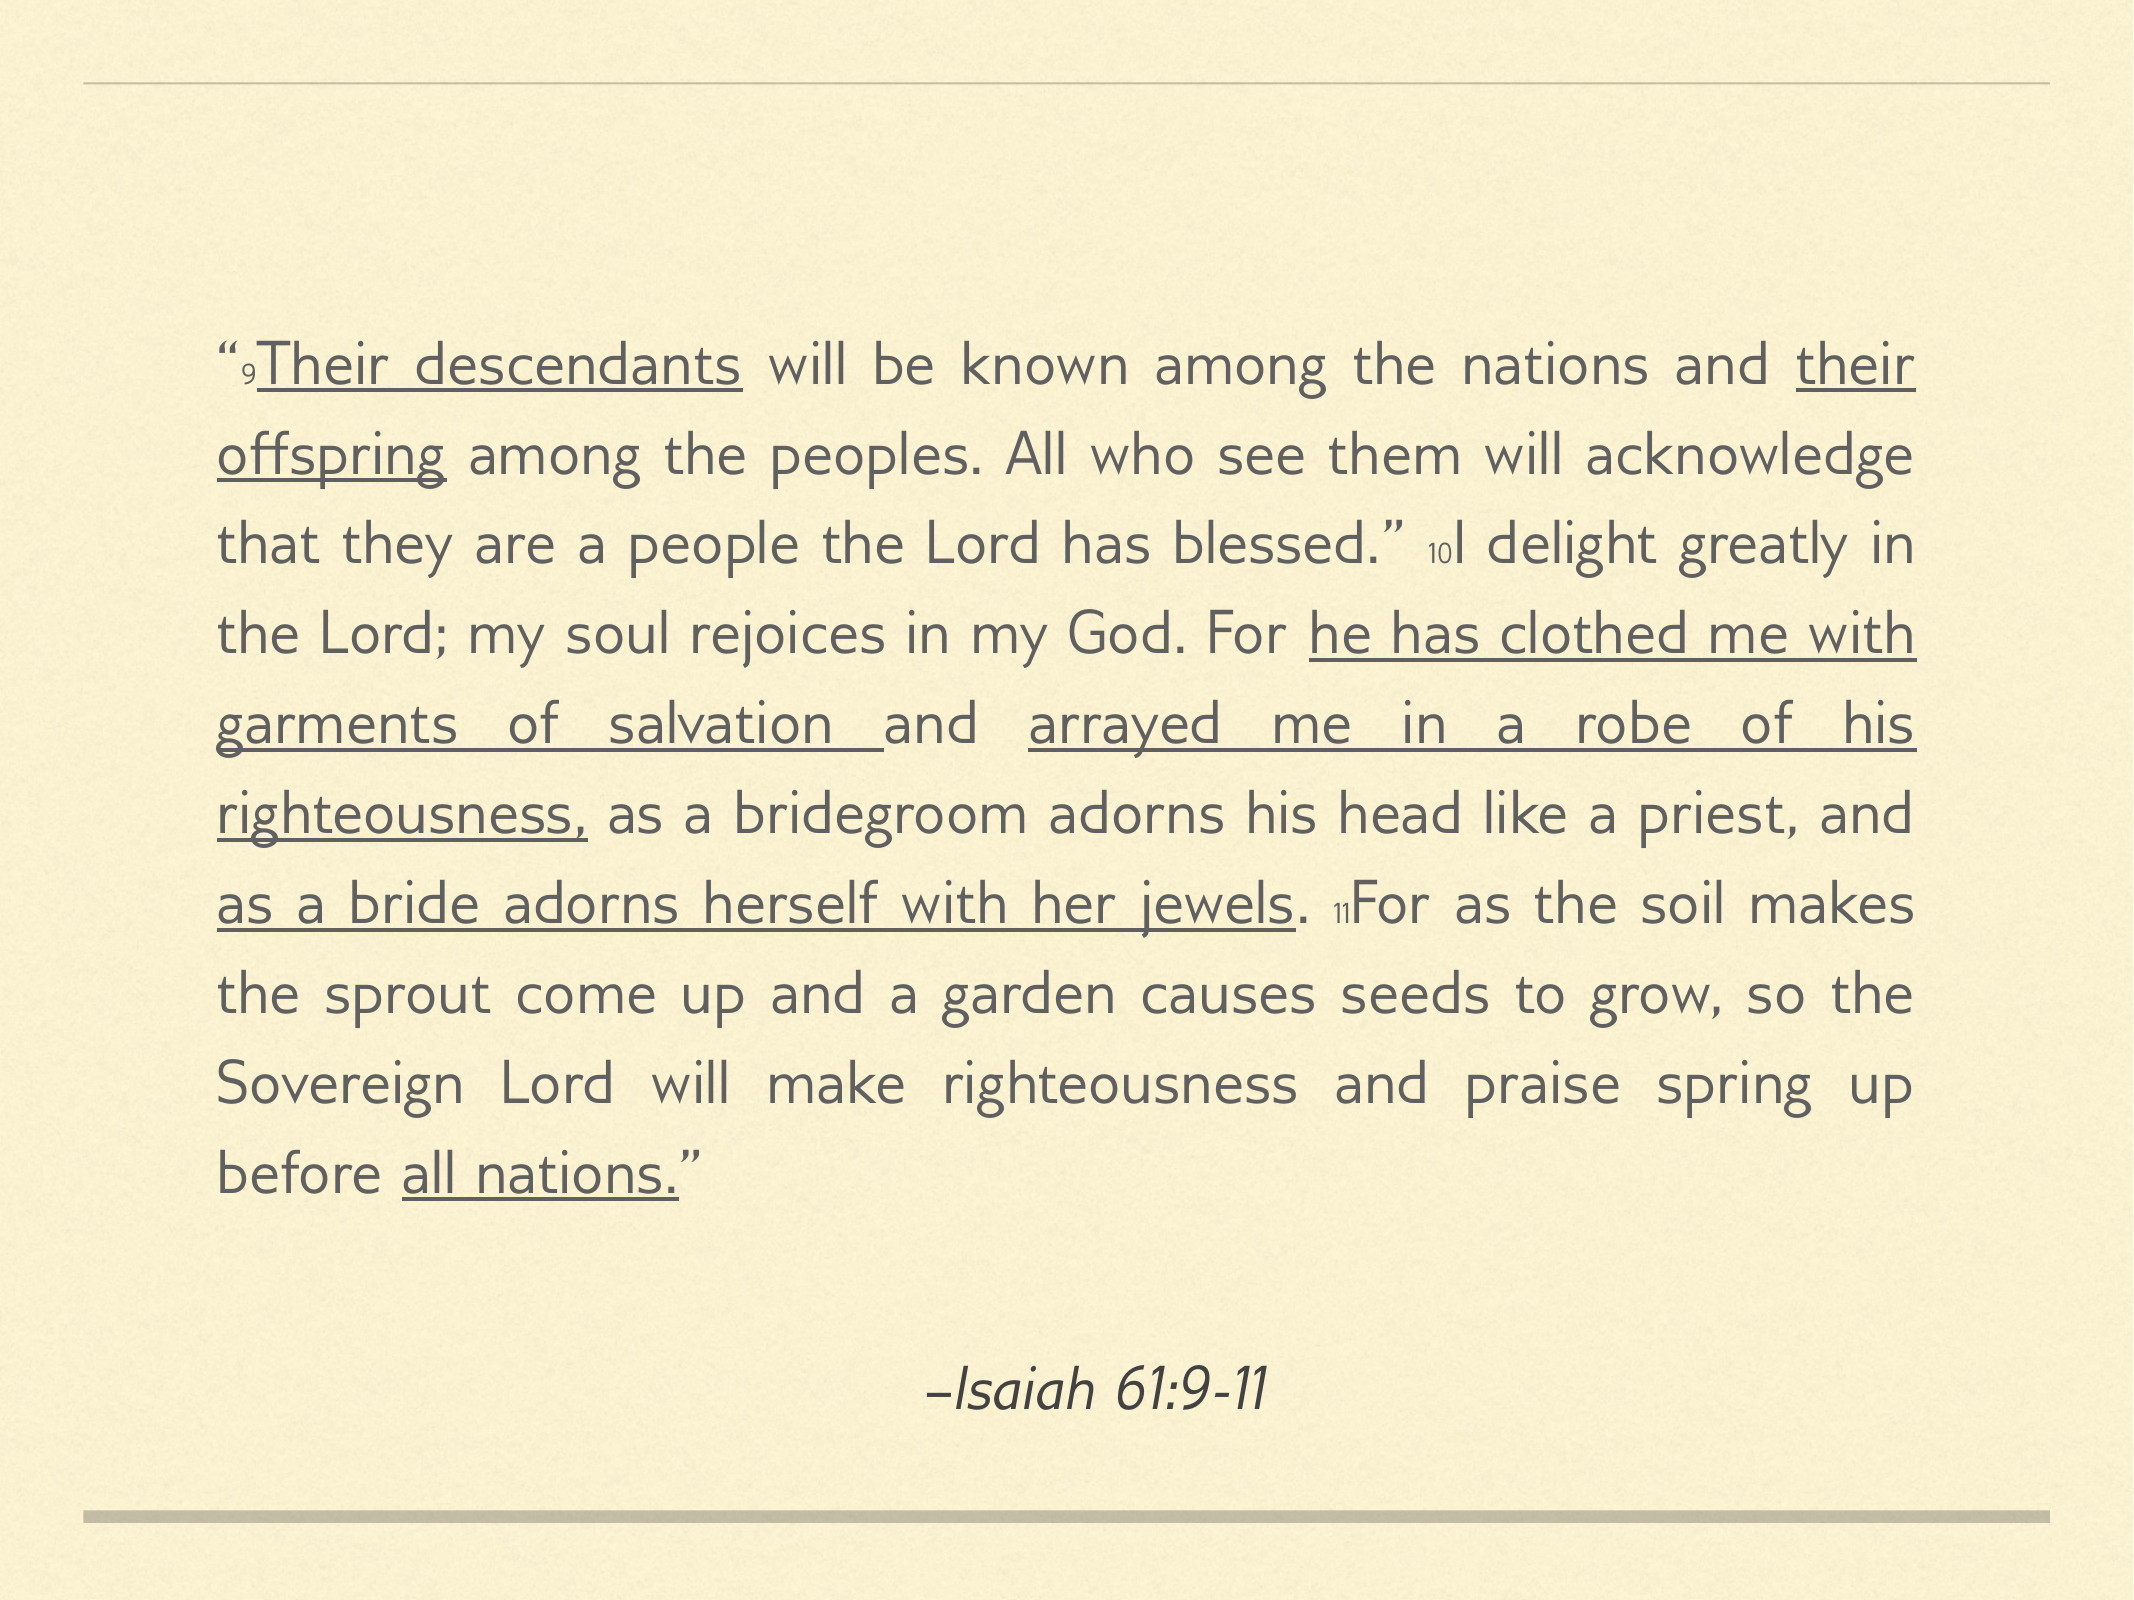

“9Their descendants will be known among the nations and their offspring among the peoples. All who see them will acknowledge that they are a people the Lord has blessed.” 10I delight greatly in the Lord; my soul rejoices in my God. For he has clothed me with garments of salvation and arrayed me in a robe of his righteousness, as a bridegroom adorns his head like a priest, and as a bride adorns herself with her jewels. 11For as the soil makes the sprout come up and a garden causes seeds to grow, so the Sovereign Lord will make righteousness and praise spring up before all nations.”
–Isaiah 61:9-11